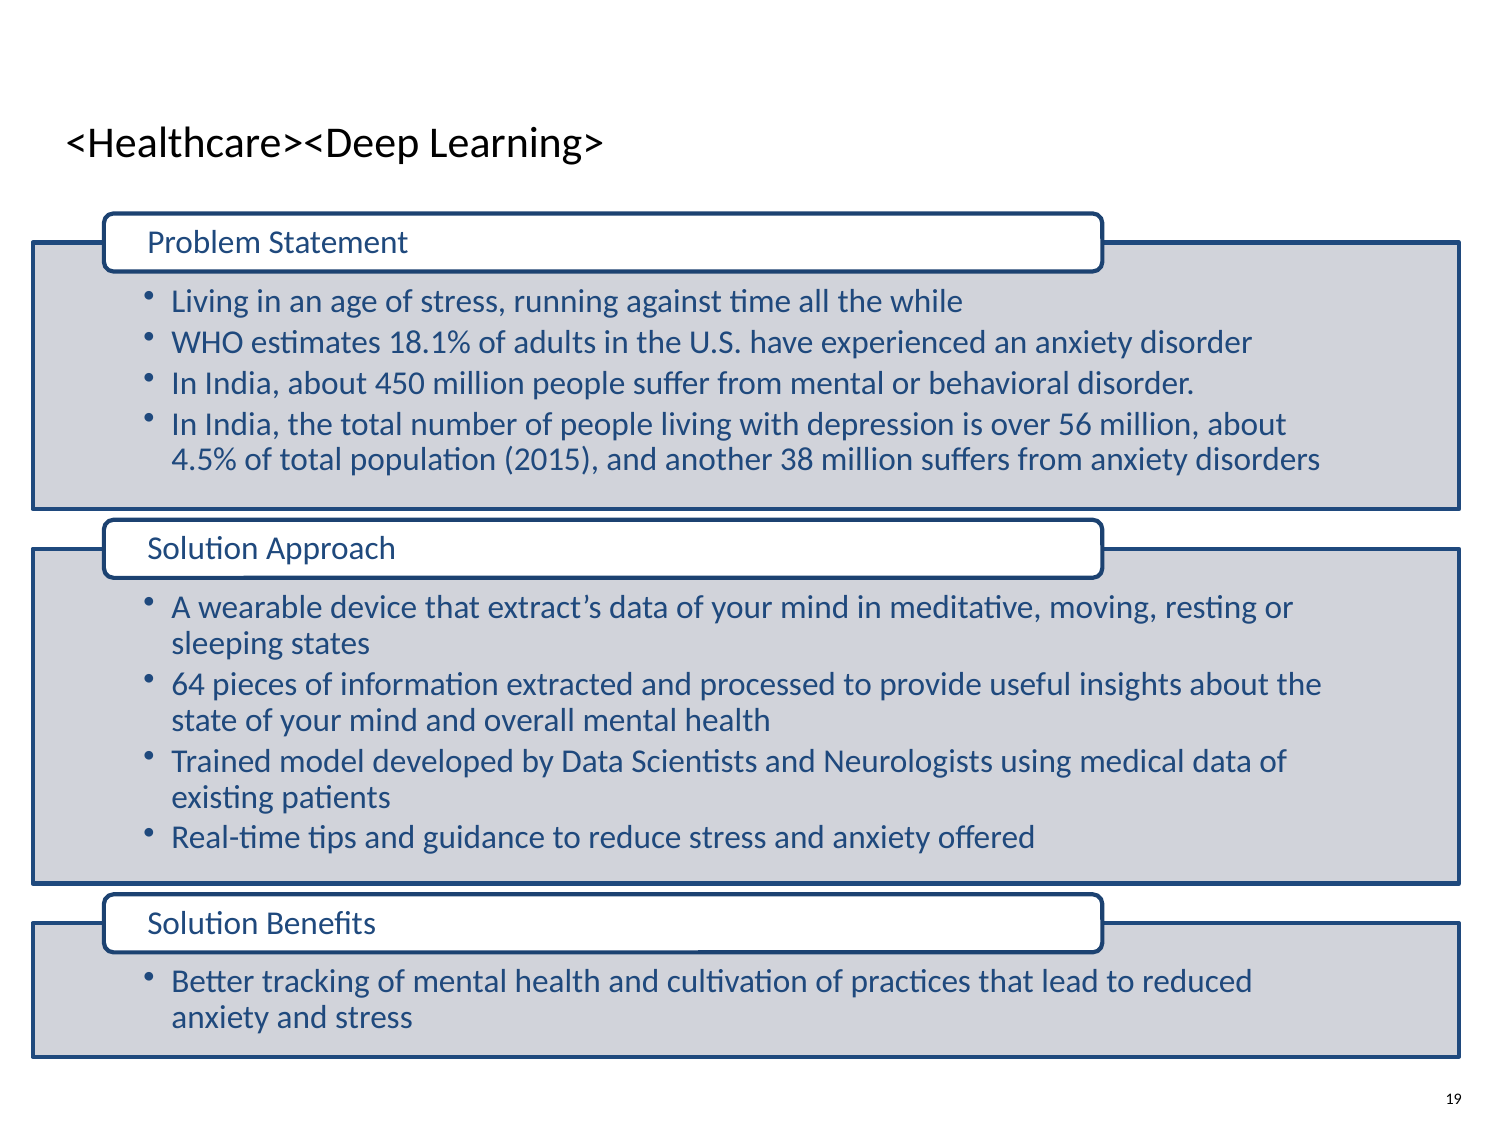

<Healthcare><Deep Learning>
Living in an age of stress, running against time all the while
WHO estimates 18.1% of adults in the U.S. have experienced an anxiety disorder
In India, about 450 million people suffer from mental or behavioral disorder.
In India, the total number of people living with depression is over 56 million, about 4.5% of total population (2015), and another 38 million suffers from anxiety disorders
Problem Statement
A wearable device that extract’s data of your mind in meditative, moving, resting or sleeping states
64 pieces of information extracted and processed to provide useful insights about the state of your mind and overall mental health
Trained model developed by Data Scientists and Neurologists using medical data of existing patients
Real-time tips and guidance to reduce stress and anxiety offered
Solution Approach
Better tracking of mental health and cultivation of practices that lead to reduced anxiety and stress
Solution Benefits